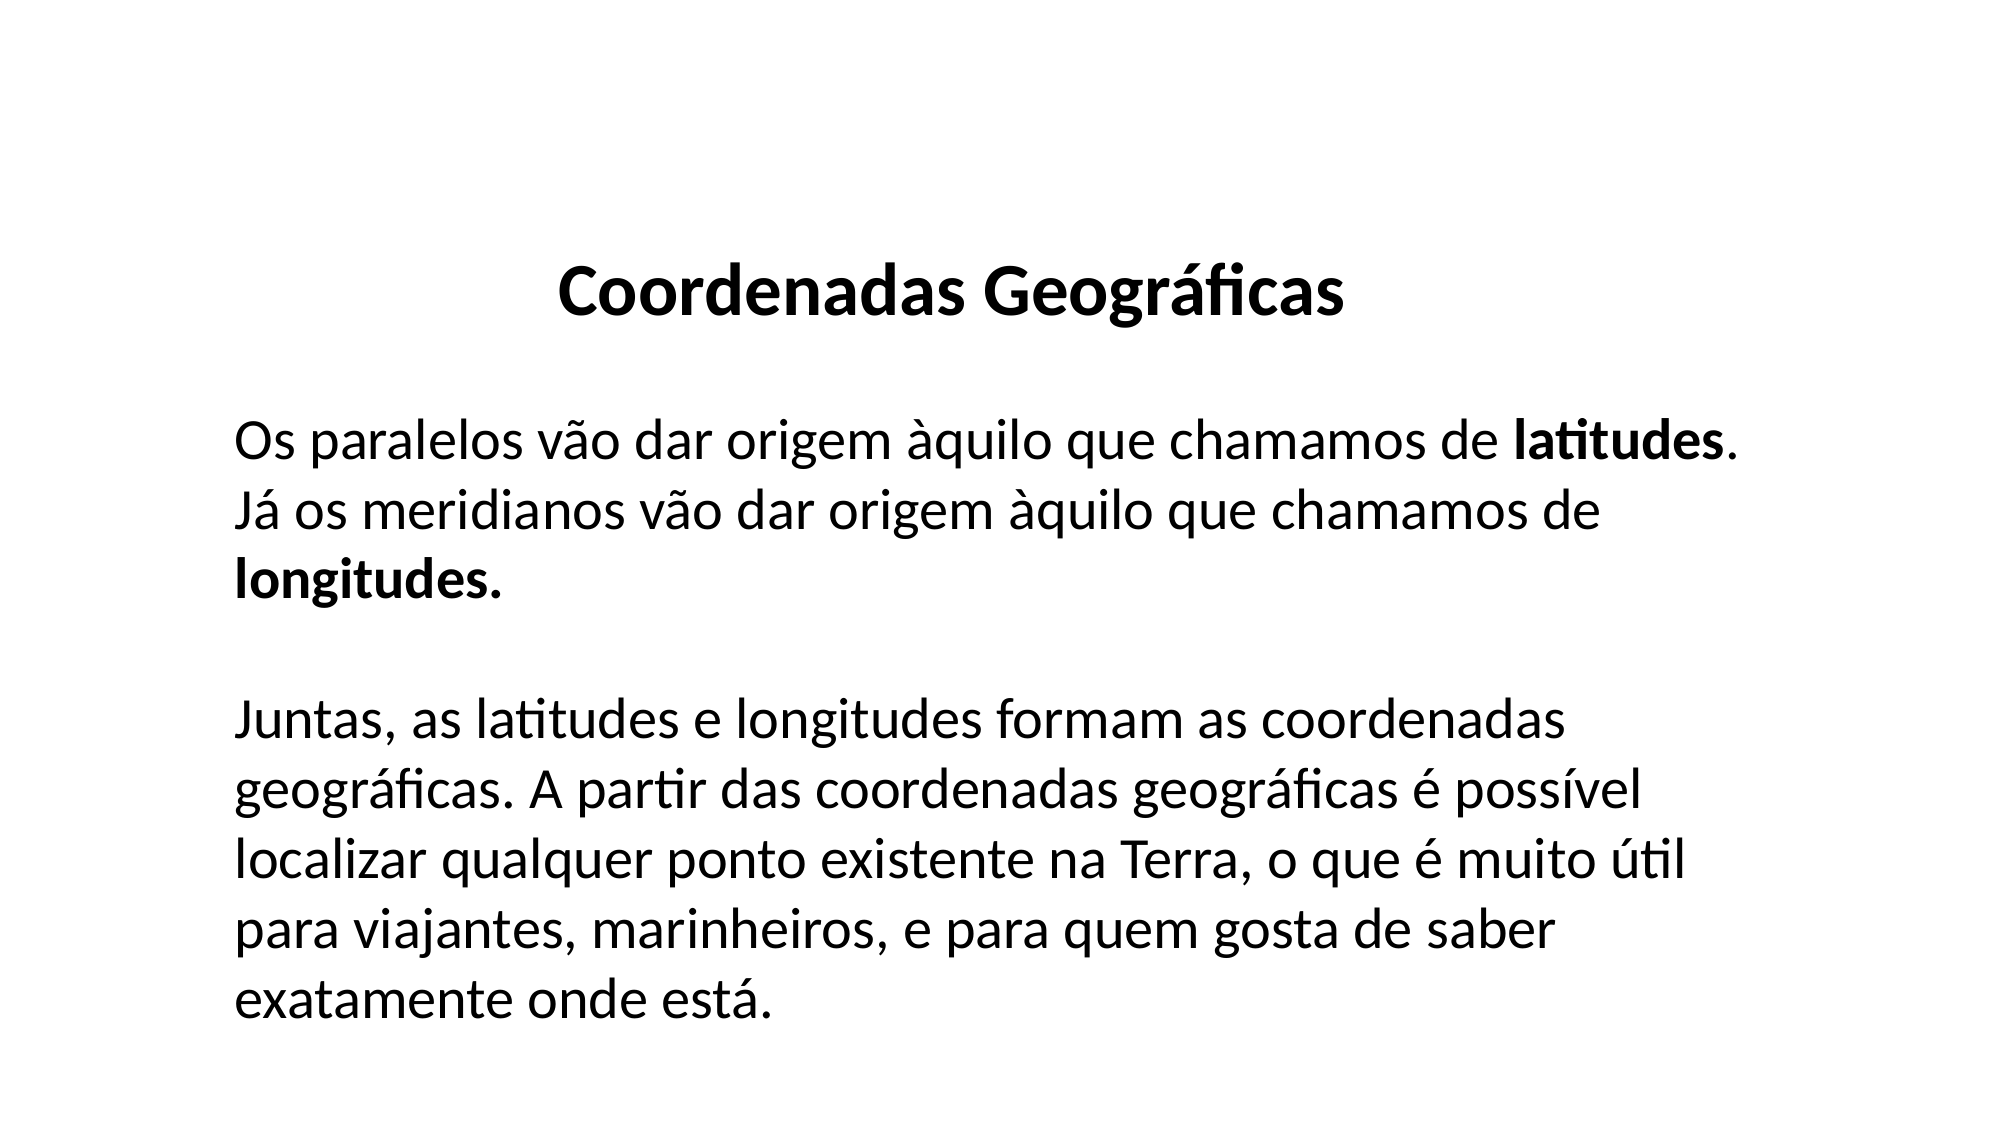

Coordenadas Geográficas

Os paralelos vão dar origem àquilo que chamamos de latitudes. Já os meridianos vão dar origem àquilo que chamamos de longitudes.

Juntas, as latitudes e longitudes formam as coordenadas geográficas. A partir das coordenadas geográficas é possível localizar qualquer ponto existente na Terra, o que é muito útil para viajantes, marinheiros, e para quem gosta de saber exatamente onde está.